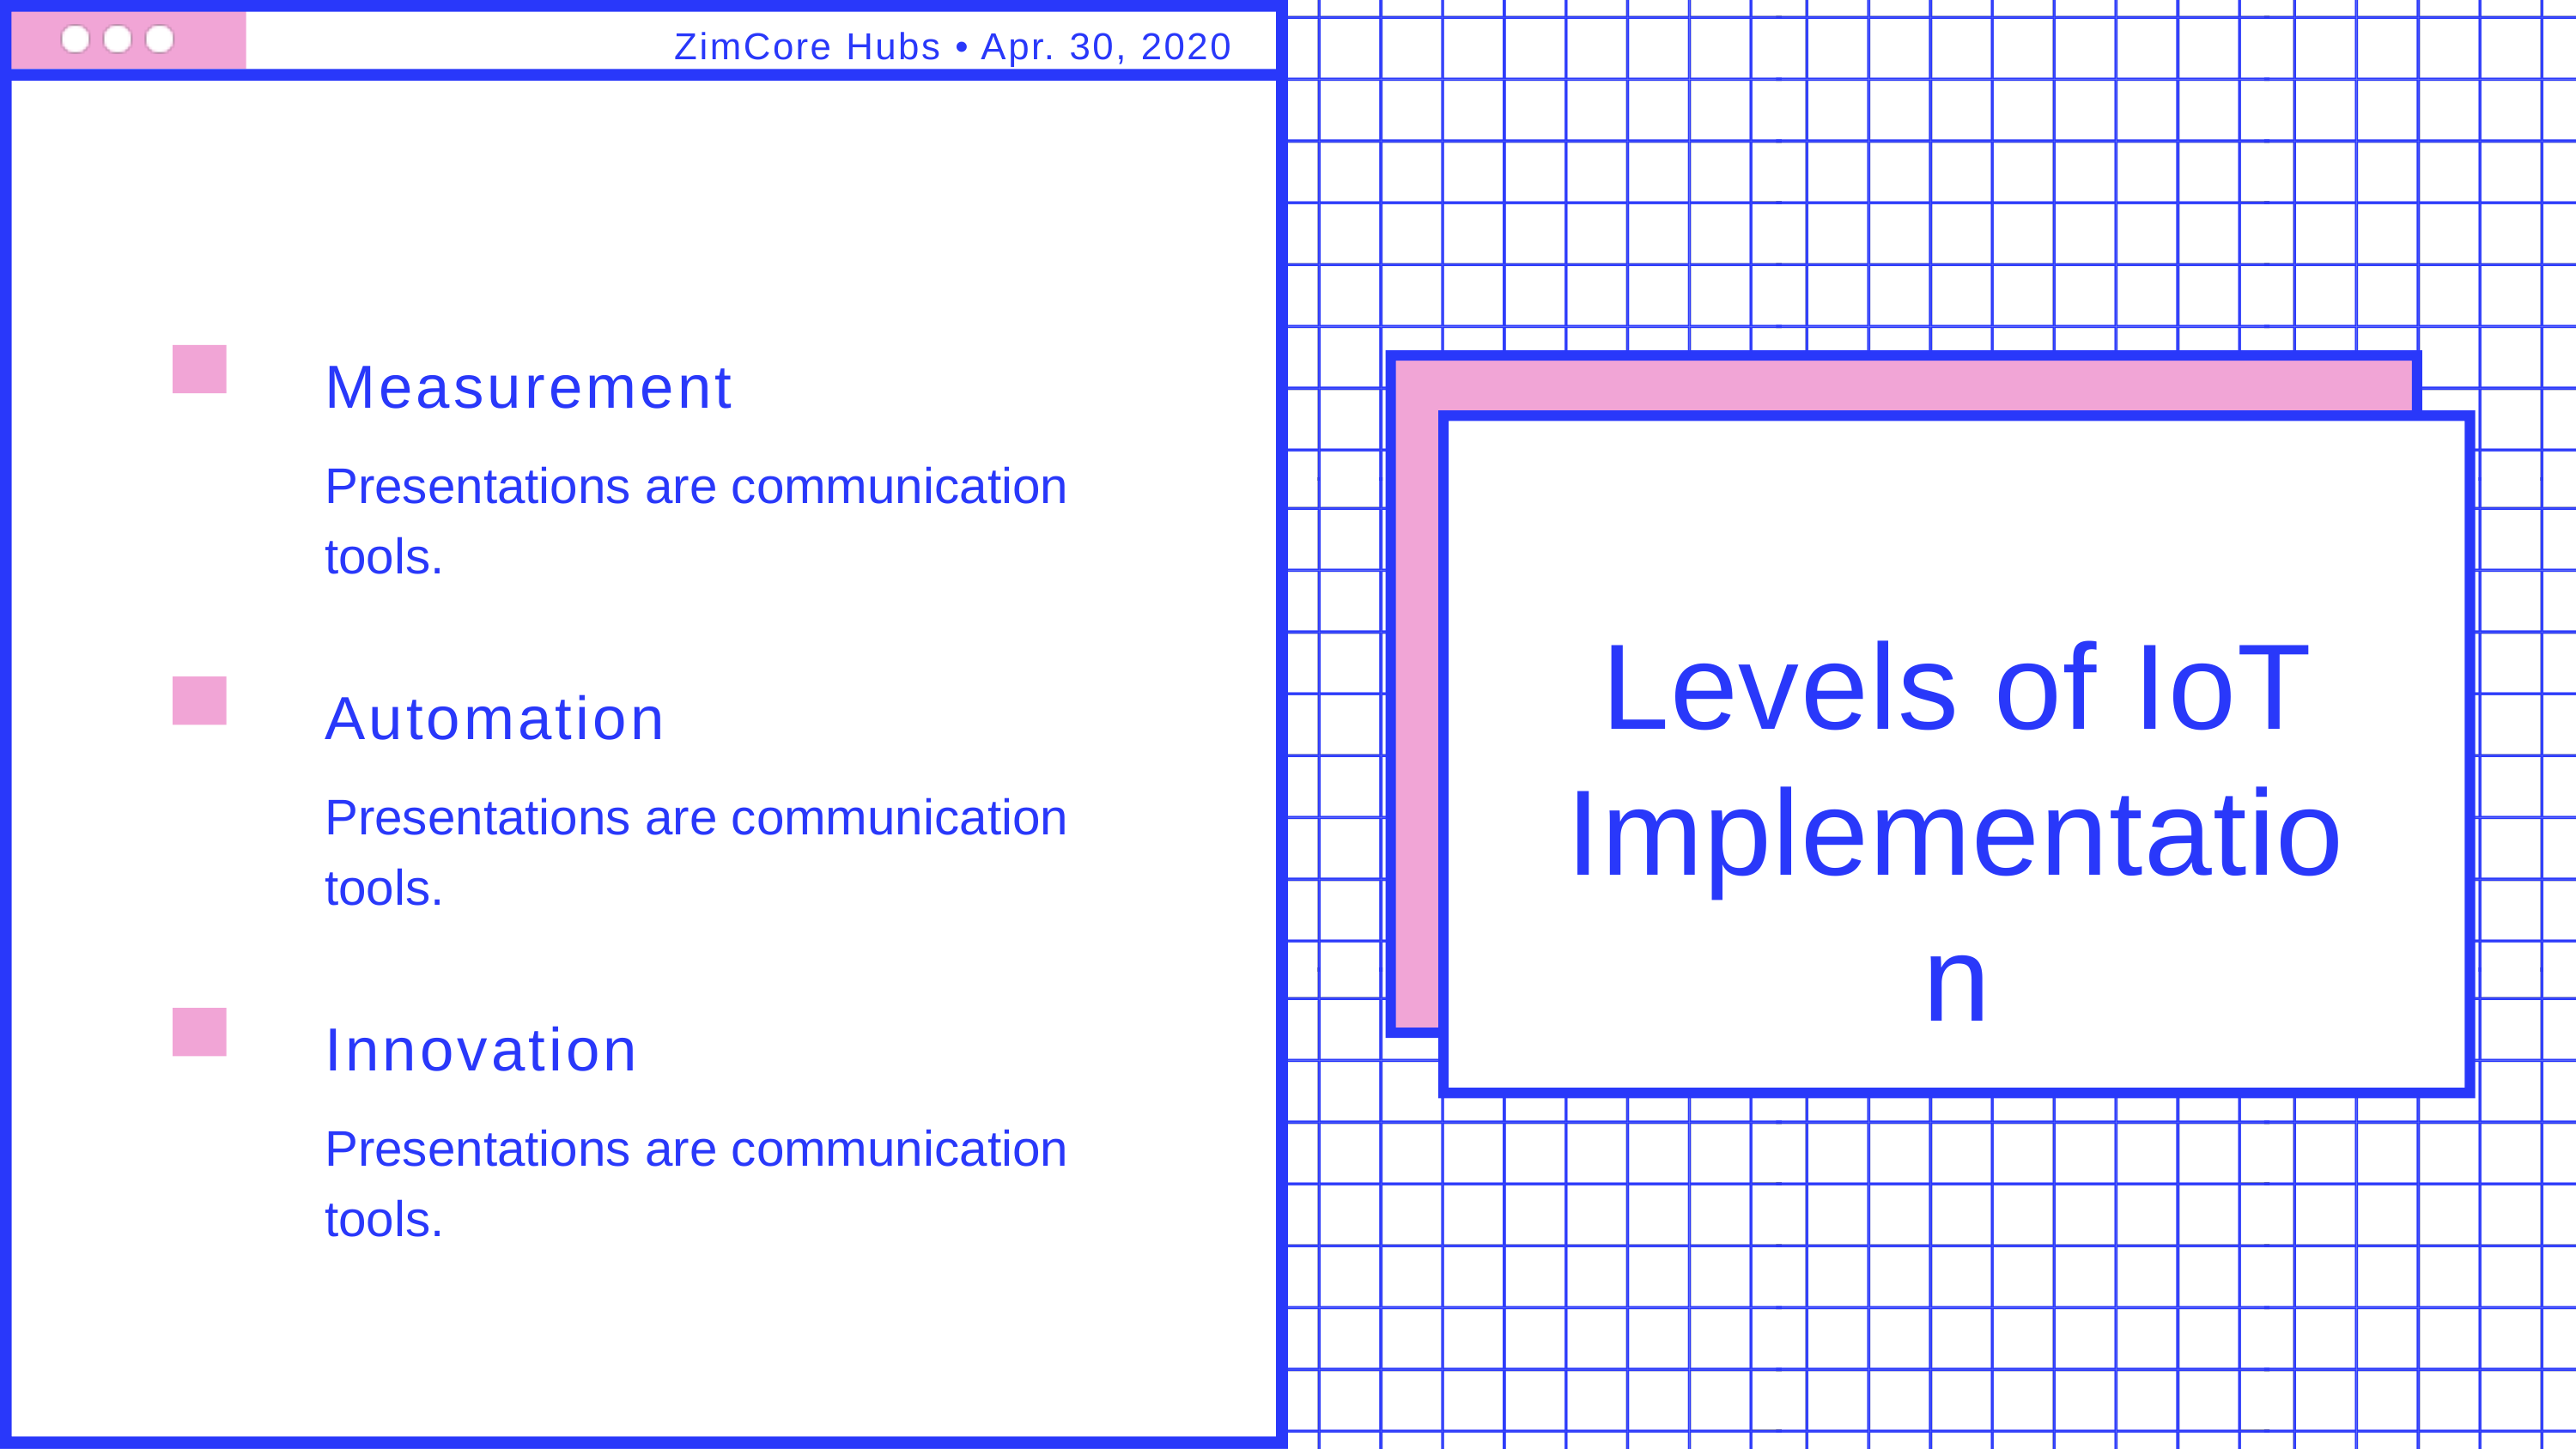

ZimCore Hubs • Apr. 30, 2020

Measurement
Presentations are communication tools.

Levels of IoT Implementation

Automation
Presentations are communication tools.

Innovation
Presentations are communication tools.